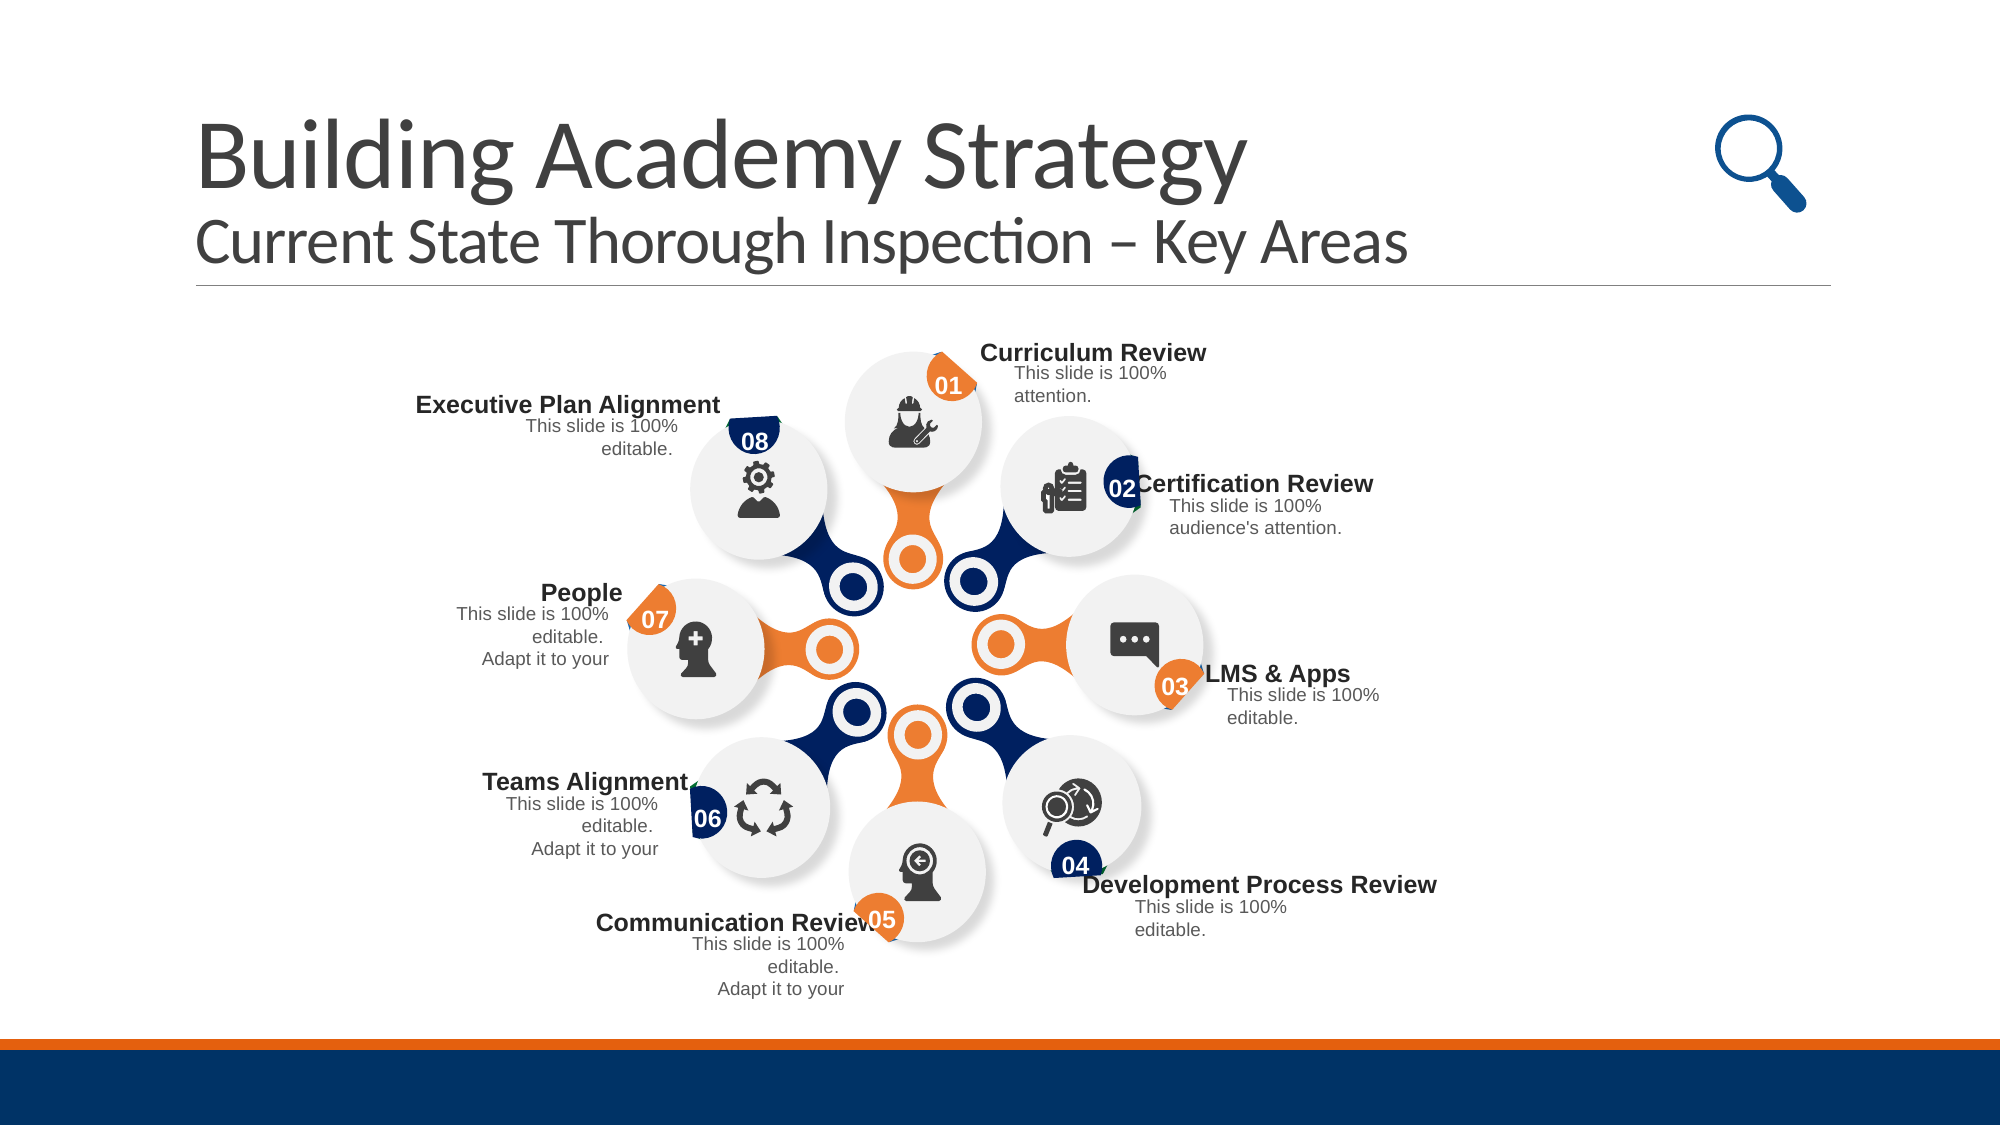

# Building Academy Strategy Current State Thorough Inspection – Key Areas

Curriculum Review
This slide is 100% attention.
Executive Plan Alignment
This slide is 100% editable.
Certification Review
This slide is 100% audience's attention.
People
This slide is 100% editable.
Adapt it to your
LMS & Apps
This slide is 100% editable.
Teams Alignment
This slide is 100% editable.
Adapt it to your
Development Process Review
This slide is 100% editable.
Communication Review
This slide is 100% editable.
Adapt it to your

01

08

02

07

03

04

06

05